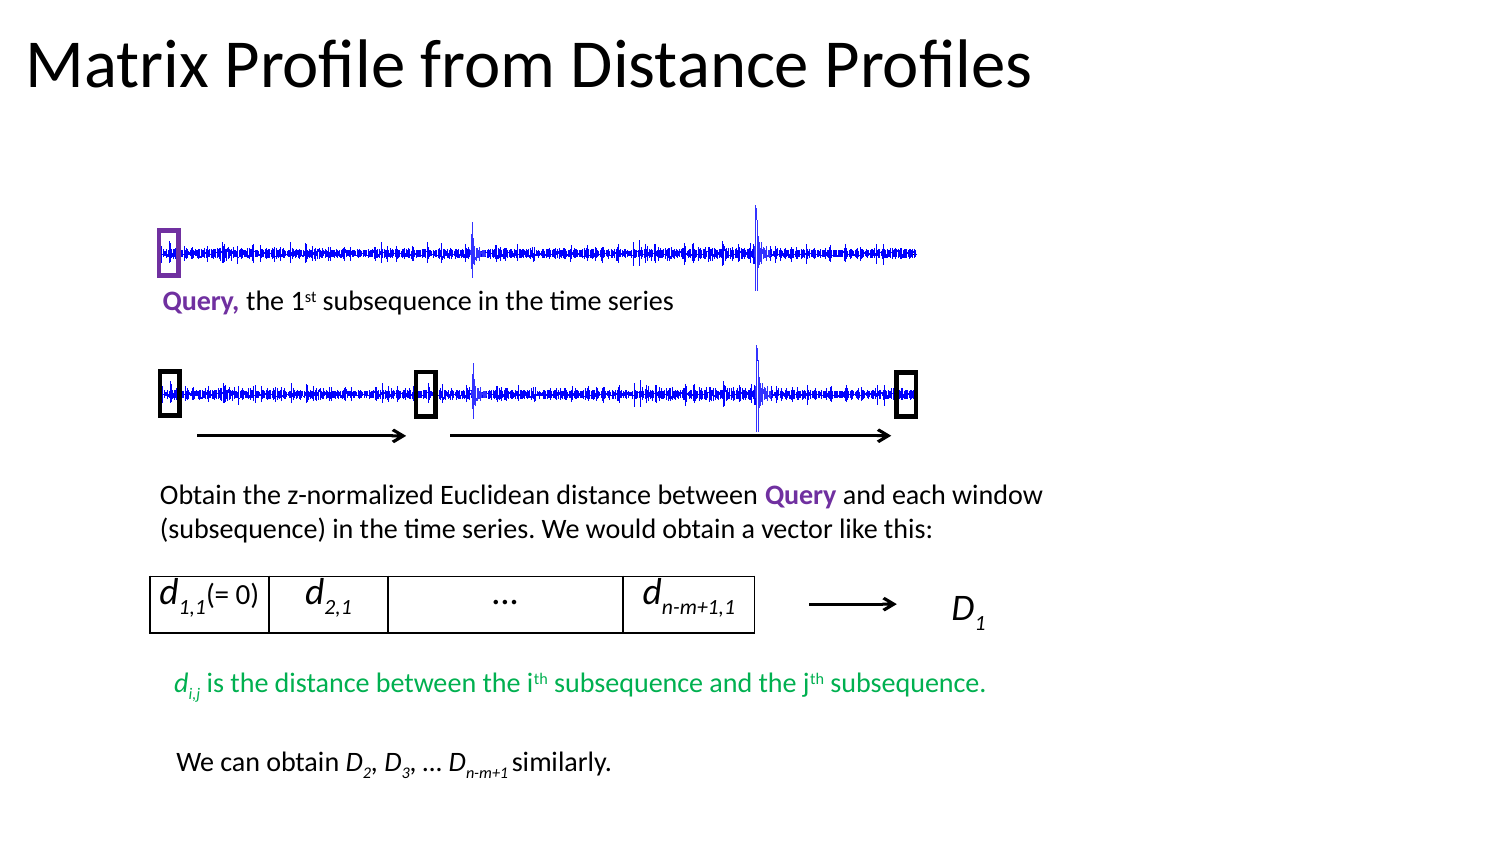

# Matrix Profile from Distance Profiles

Query, the 1st subsequence in the time series

Obtain the z-normalized Euclidean distance between Query and each window (subsequence) in the time series. We would obtain a vector like this:
D1
| d1,1(= 0) | d2,1 | … | dn-m+1,1 |
| --- | --- | --- | --- |
di,j is the distance between the ith subsequence and the jth subsequence.
We can obtain D2, D3, … Dn-m+1 similarly.